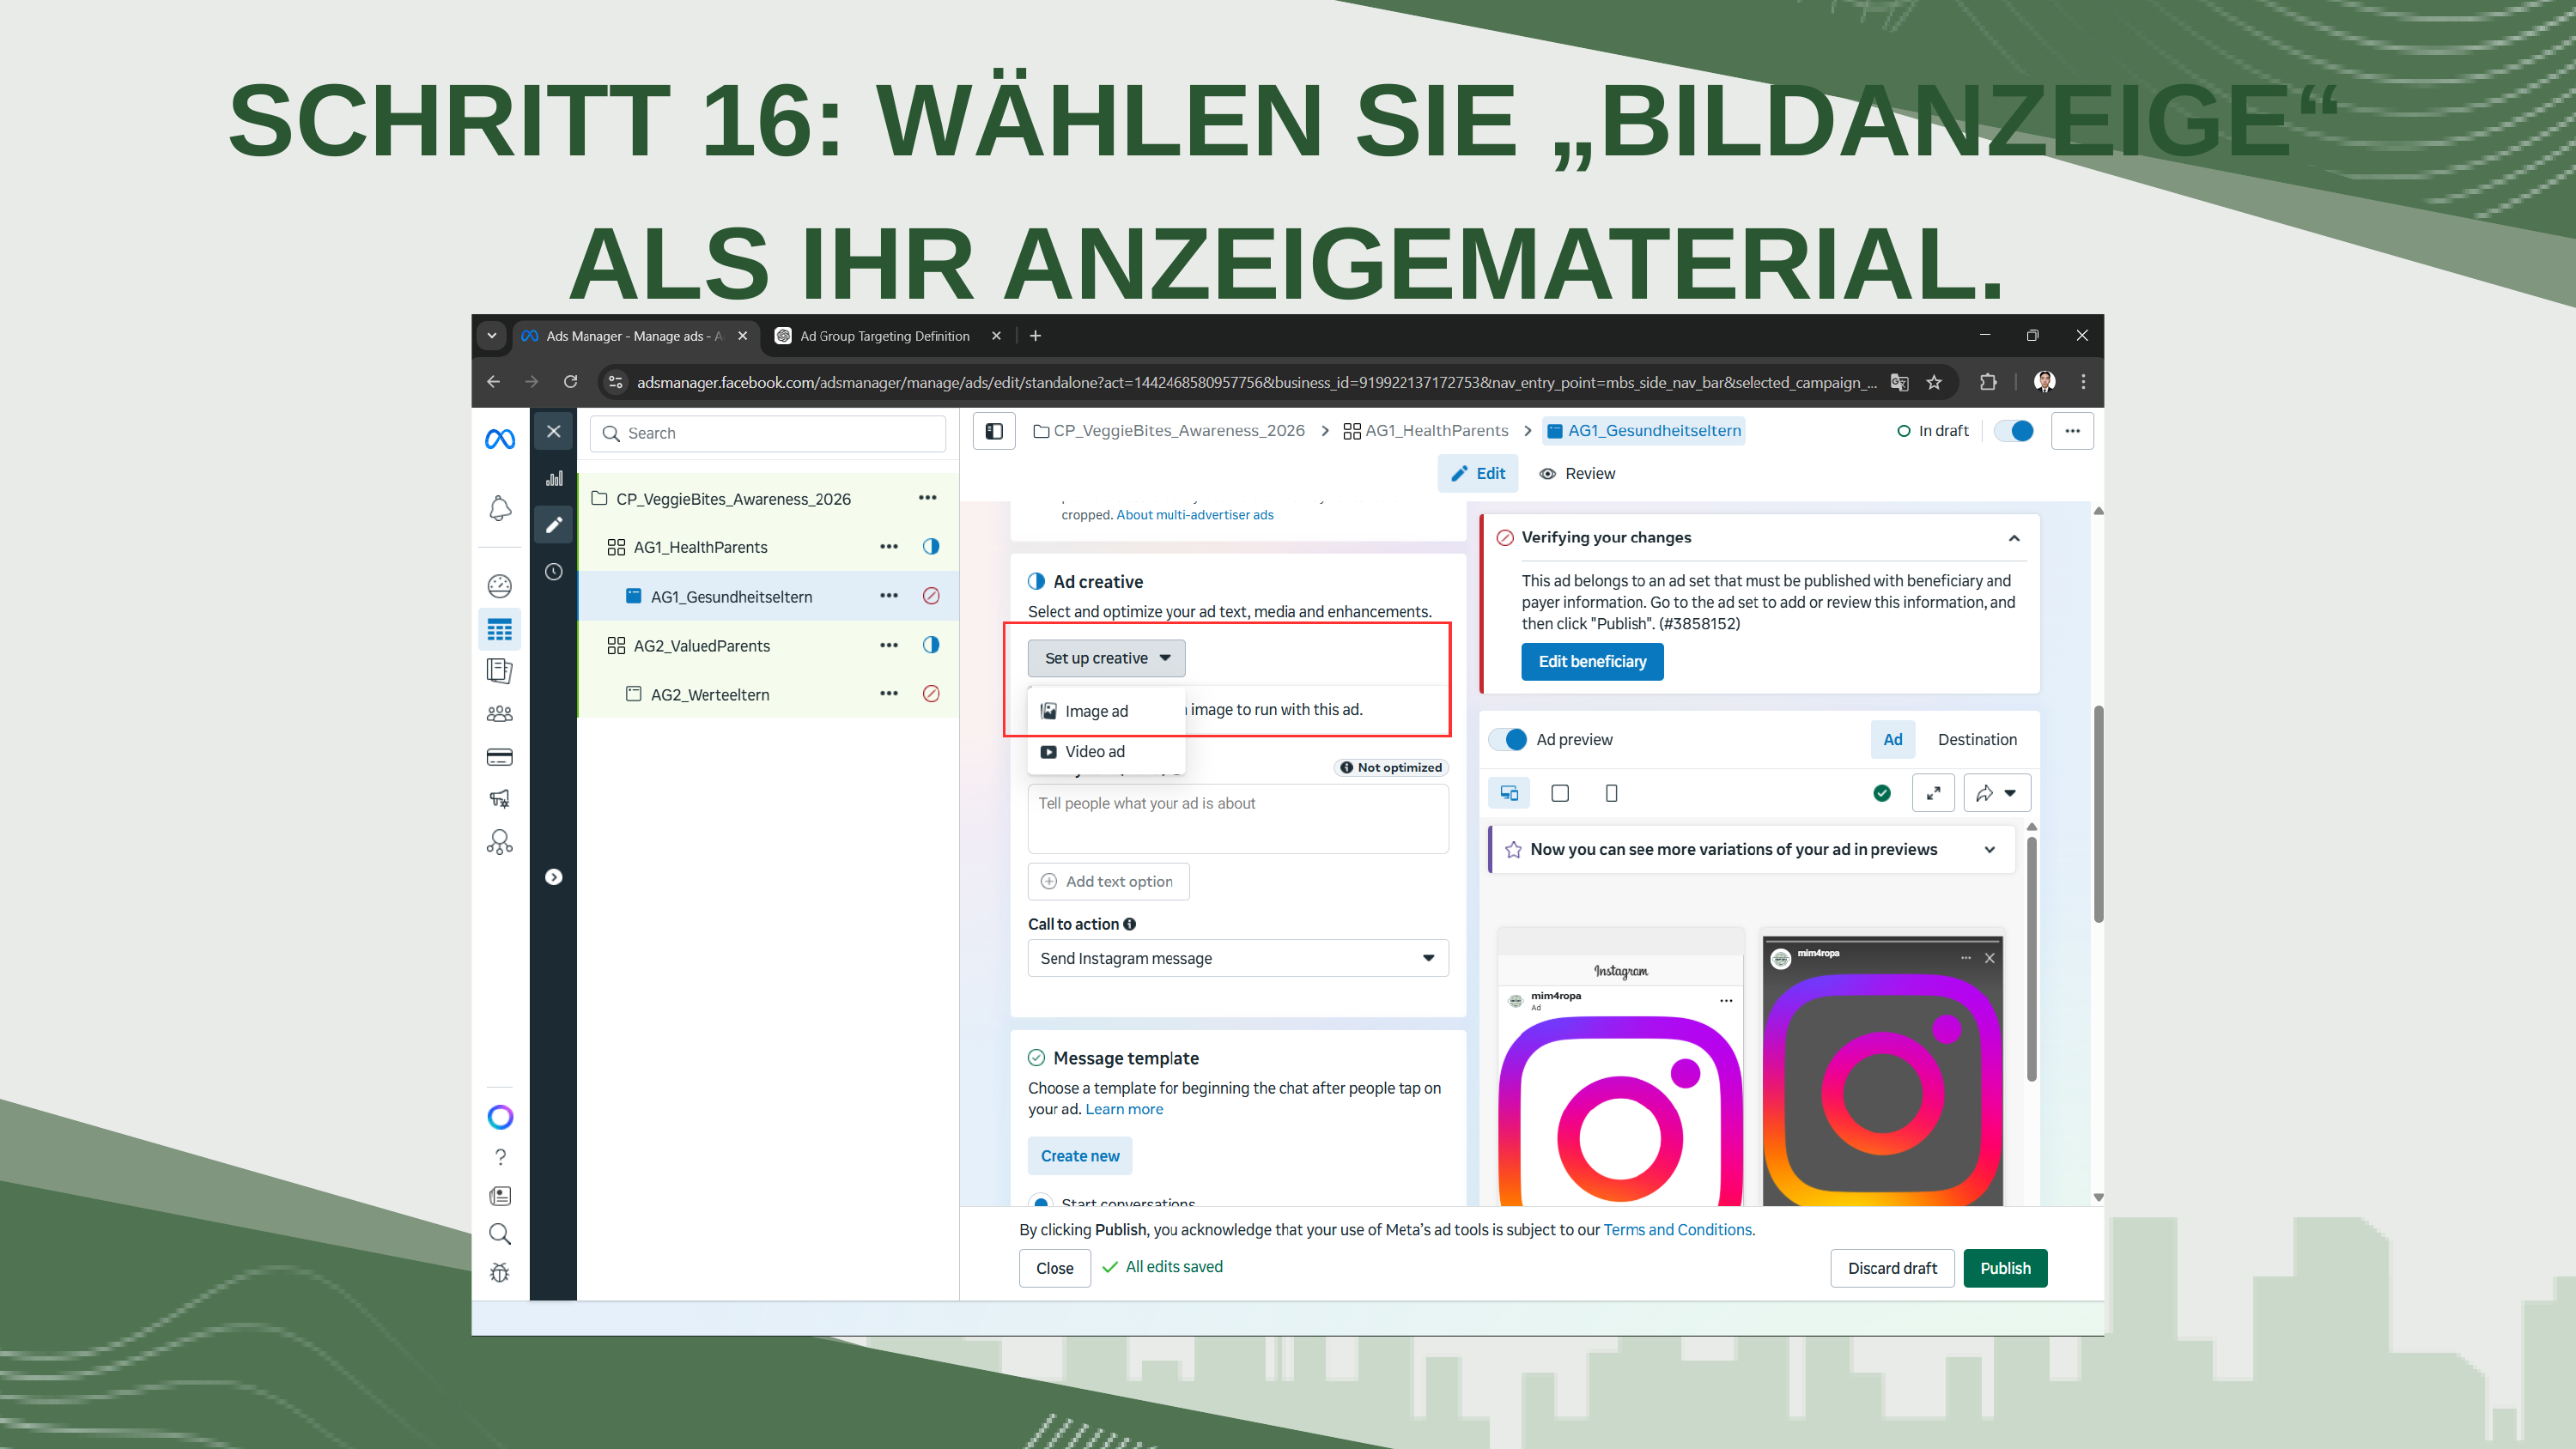

SCHRITT 16: WÄHLEN SIE „BILDANZEIGE“ ALS IHR ANZEIGEMATERIAL.